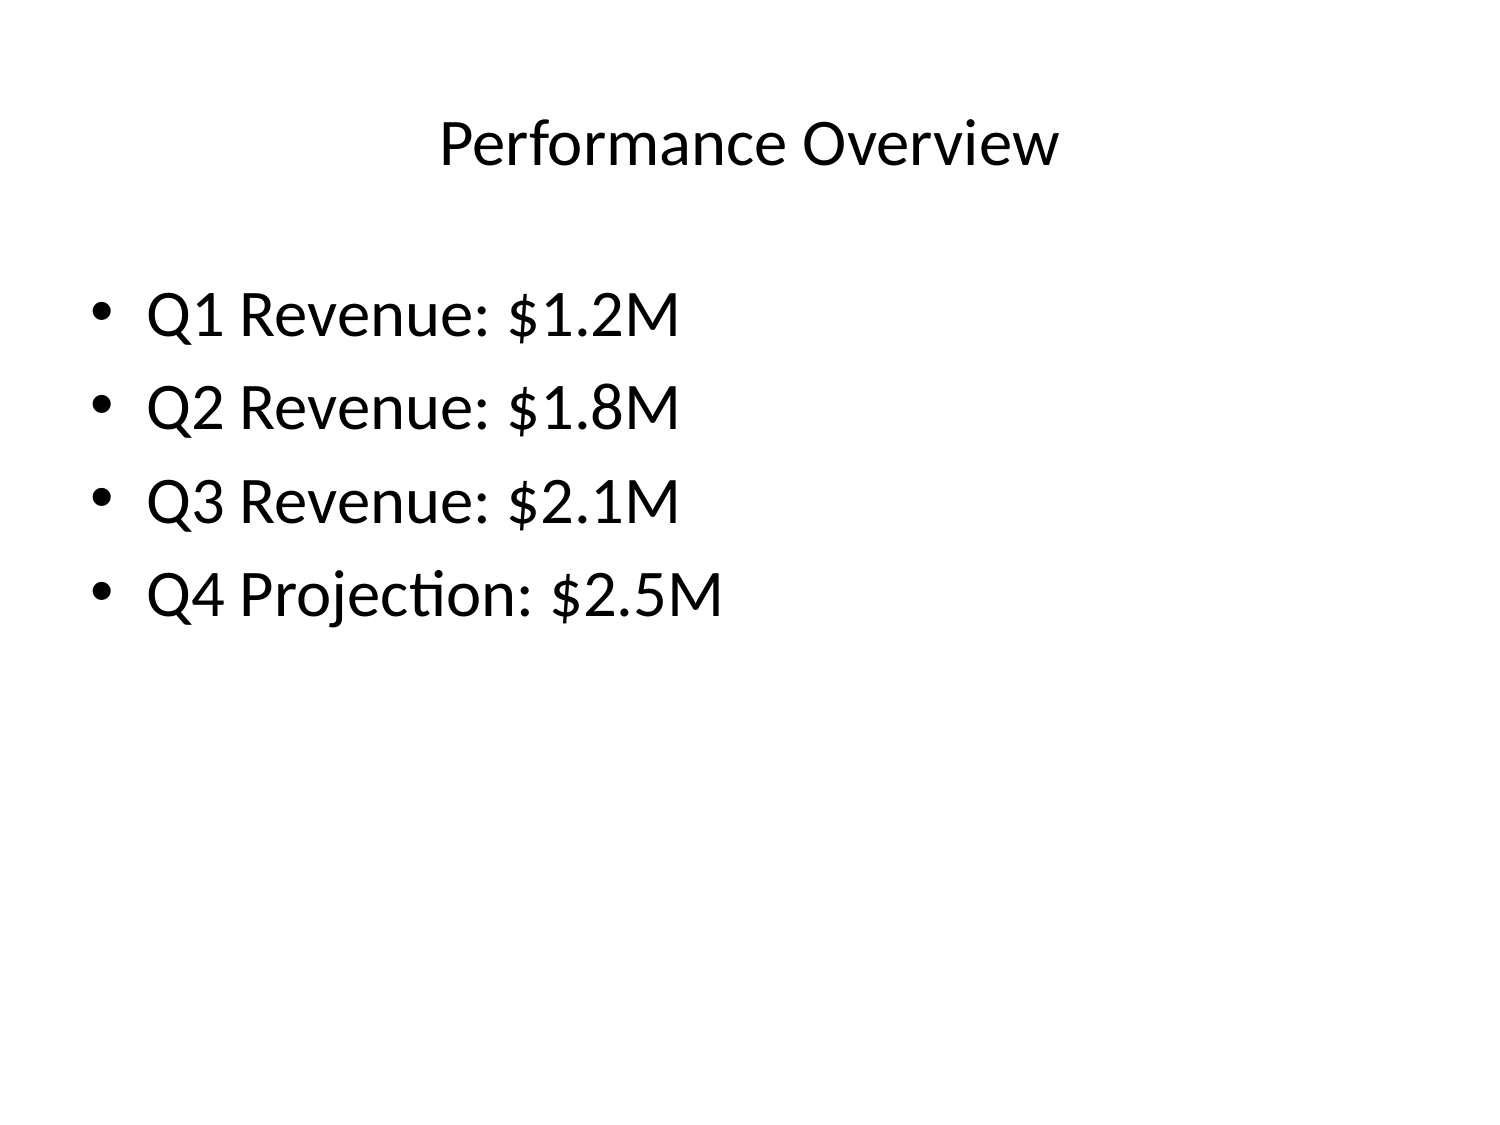

# Performance Overview
Q1 Revenue: $1.2M
Q2 Revenue: $1.8M
Q3 Revenue: $2.1M
Q4 Projection: $2.5M